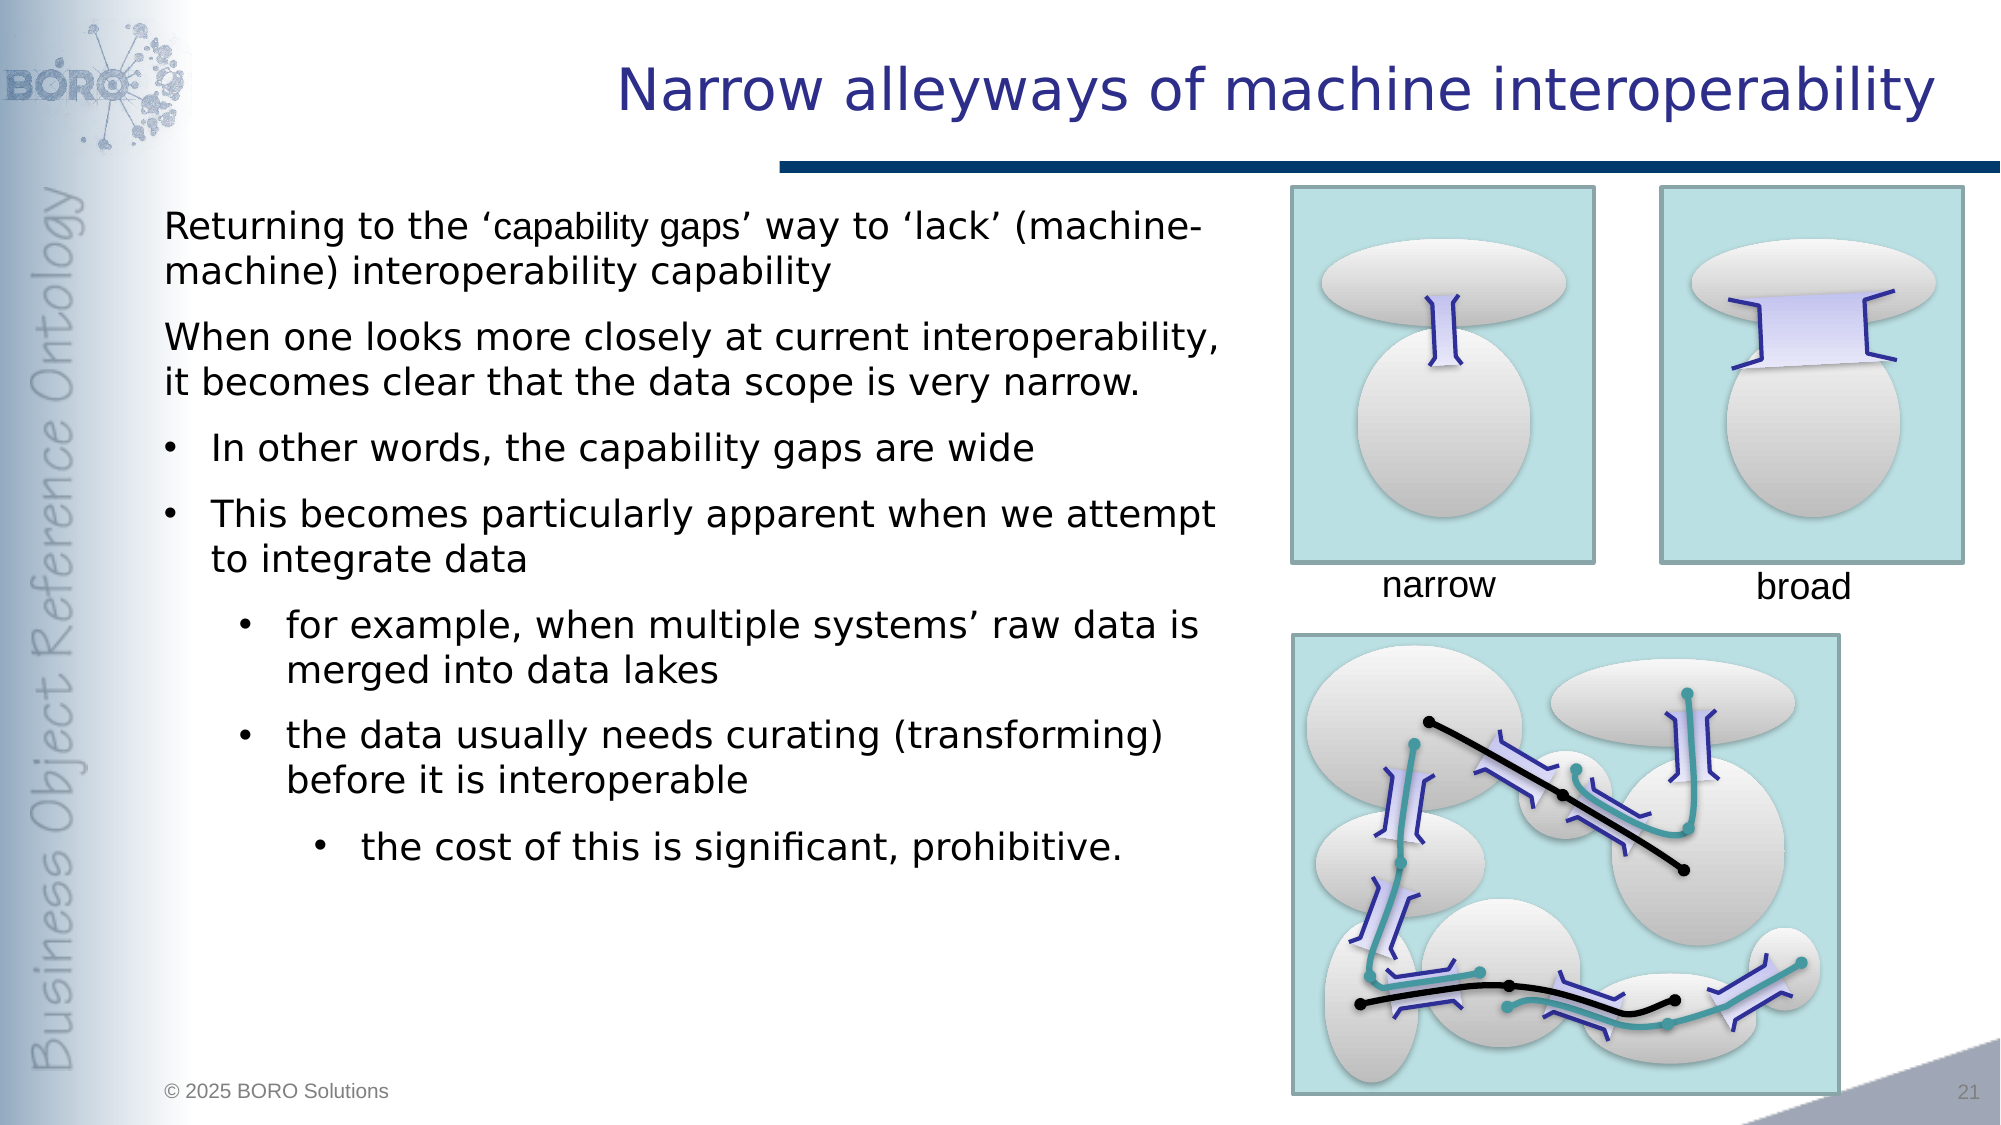

# Narrow alleyways of machine interoperability

Returning to the ‘capability gaps’ way to ‘lack’ (machine-machine) interoperability capability
When one looks more closely at current interoperability, it becomes clear that the data scope is very narrow.
In other words, the capability gaps are wide
This becomes particularly apparent when we attempt to integrate data
for example, when multiple systems’ raw data is merged into data lakes
the data usually needs curating (transforming) before it is interoperable
the cost of this is significant, prohibitive.

narrow
broad

21